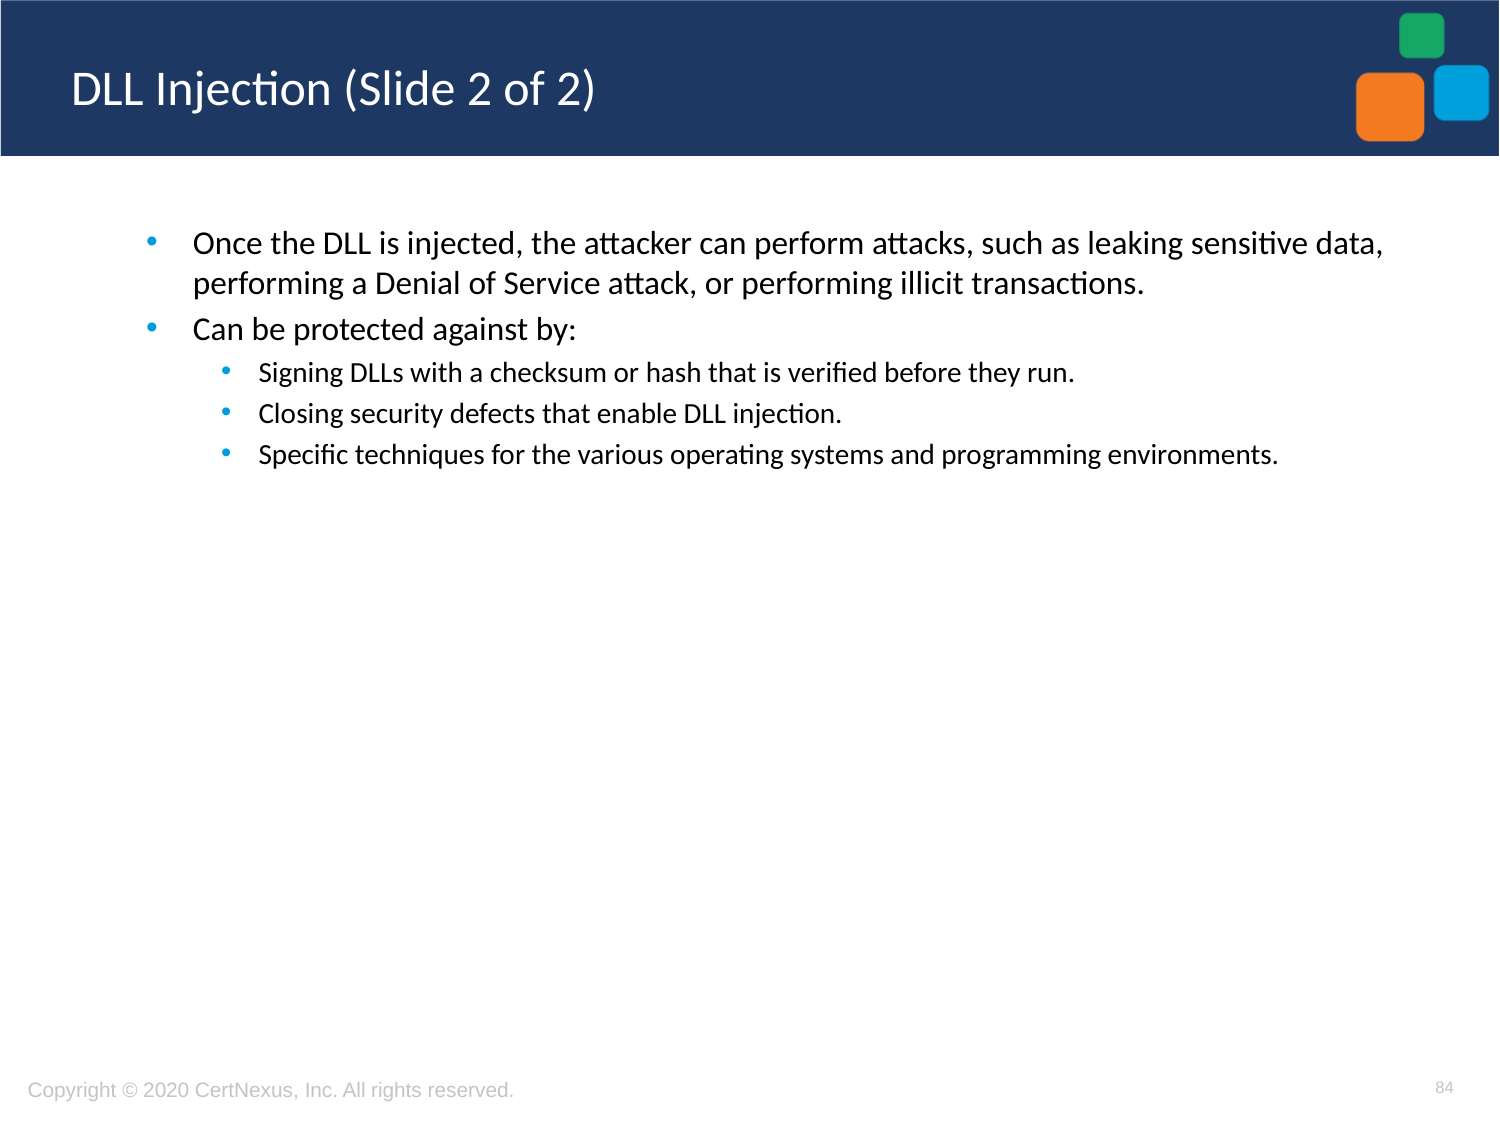

# DLL Injection (Slide 2 of 2)
Once the DLL is injected, the attacker can perform attacks, such as leaking sensitive data, performing a Denial of Service attack, or performing illicit transactions.
Can be protected against by:
Signing DLLs with a checksum or hash that is verified before they run.
Closing security defects that enable DLL injection.
Specific techniques for the various operating systems and programming environments.
84